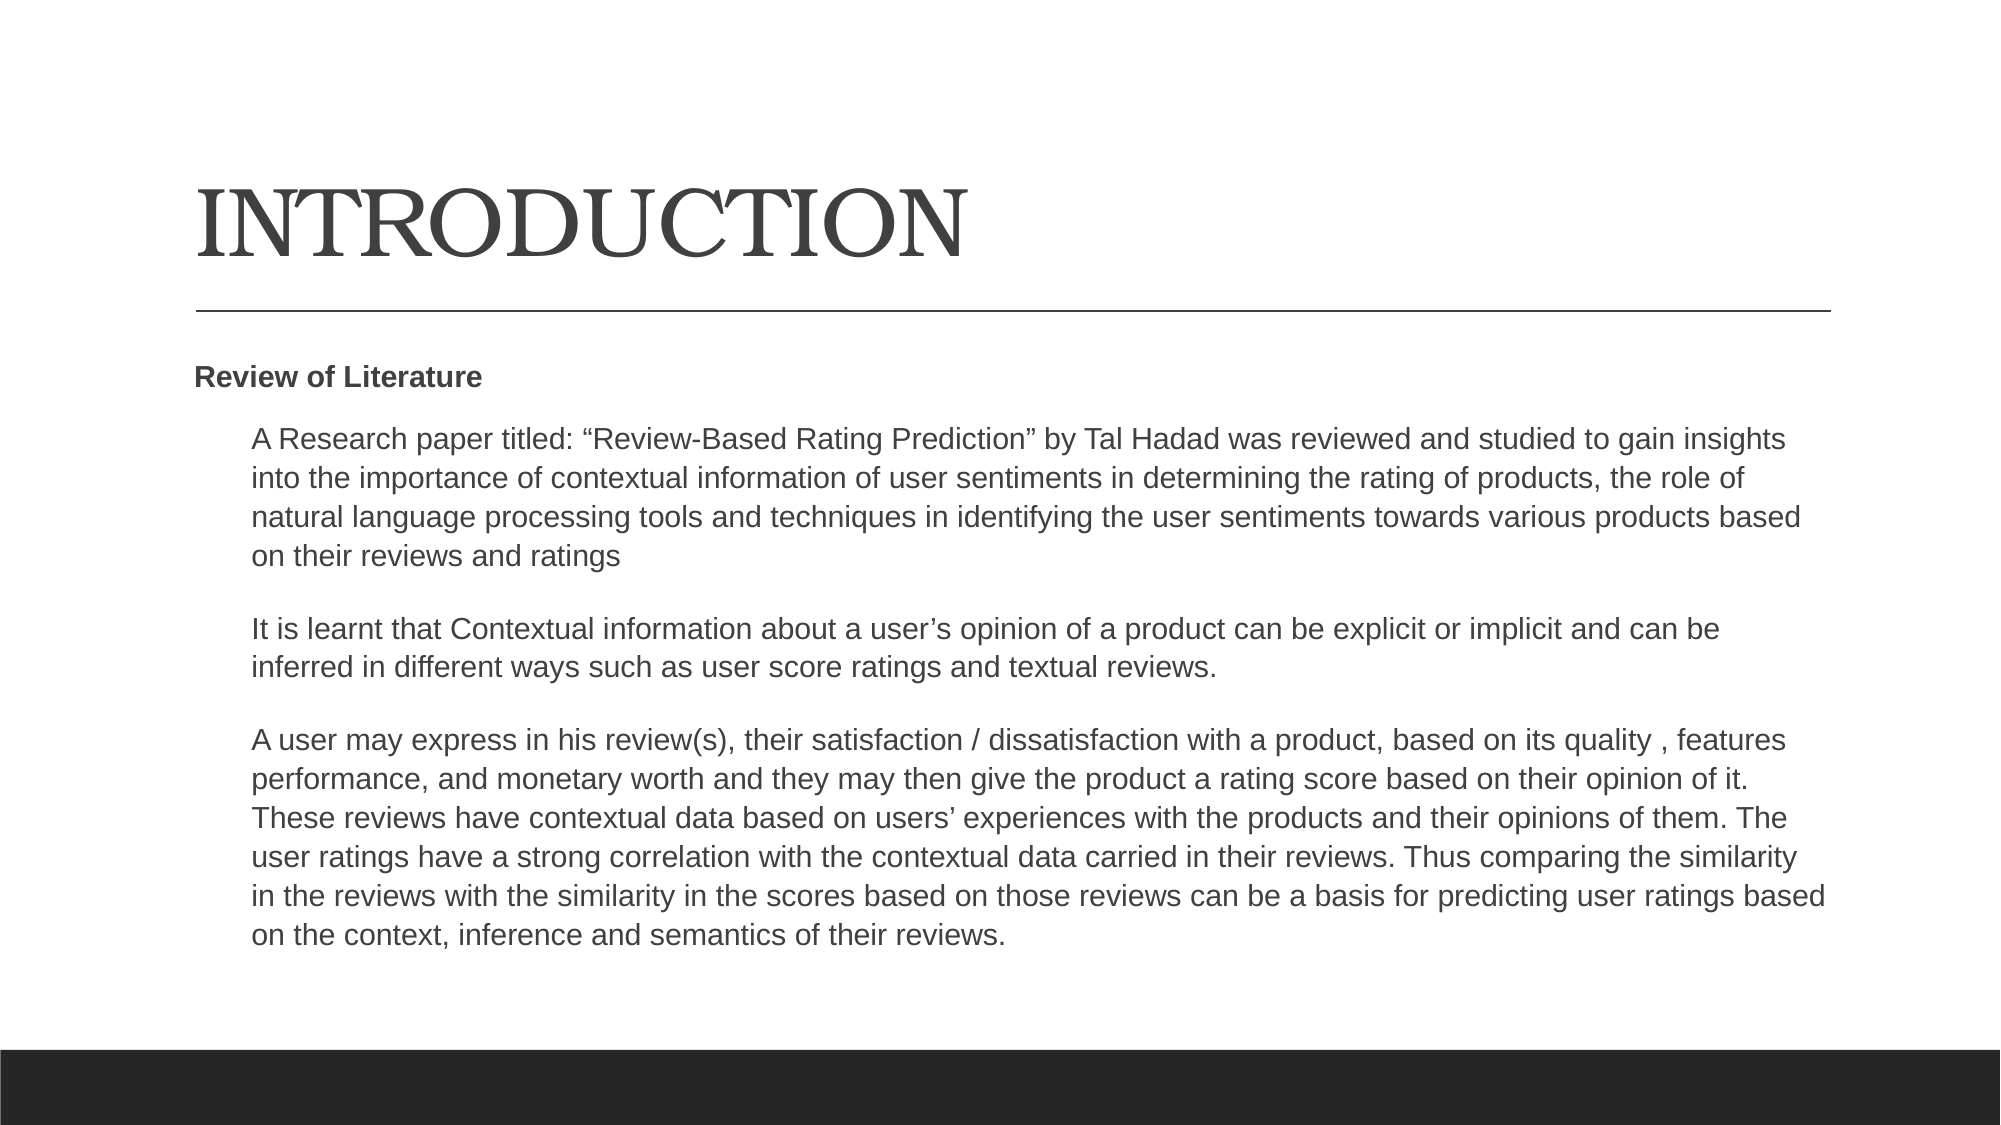

# INTRODUCTION
Review of Literature
A Research paper titled: “Review-Based Rating Prediction” by Tal Hadad was reviewed and studied to gain insights into the importance of contextual information of user sentiments in determining the rating of products, the role of natural language processing tools and techniques in identifying the user sentiments towards various products based on their reviews and ratings
It is learnt that Contextual information about a user’s opinion of a product can be explicit or implicit and can be inferred in different ways such as user score ratings and textual reviews.
A user may express in his review(s), their satisfaction / dissatisfaction with a product, based on its quality , features performance, and monetary worth and they may then give the product a rating score based on their opinion of it. These reviews have contextual data based on users’ experiences with the products and their opinions of them. The user ratings have a strong correlation with the contextual data carried in their reviews. Thus comparing the similarity in the reviews with the similarity in the scores based on those reviews can be a basis for predicting user ratings based on the context, inference and semantics of their reviews.